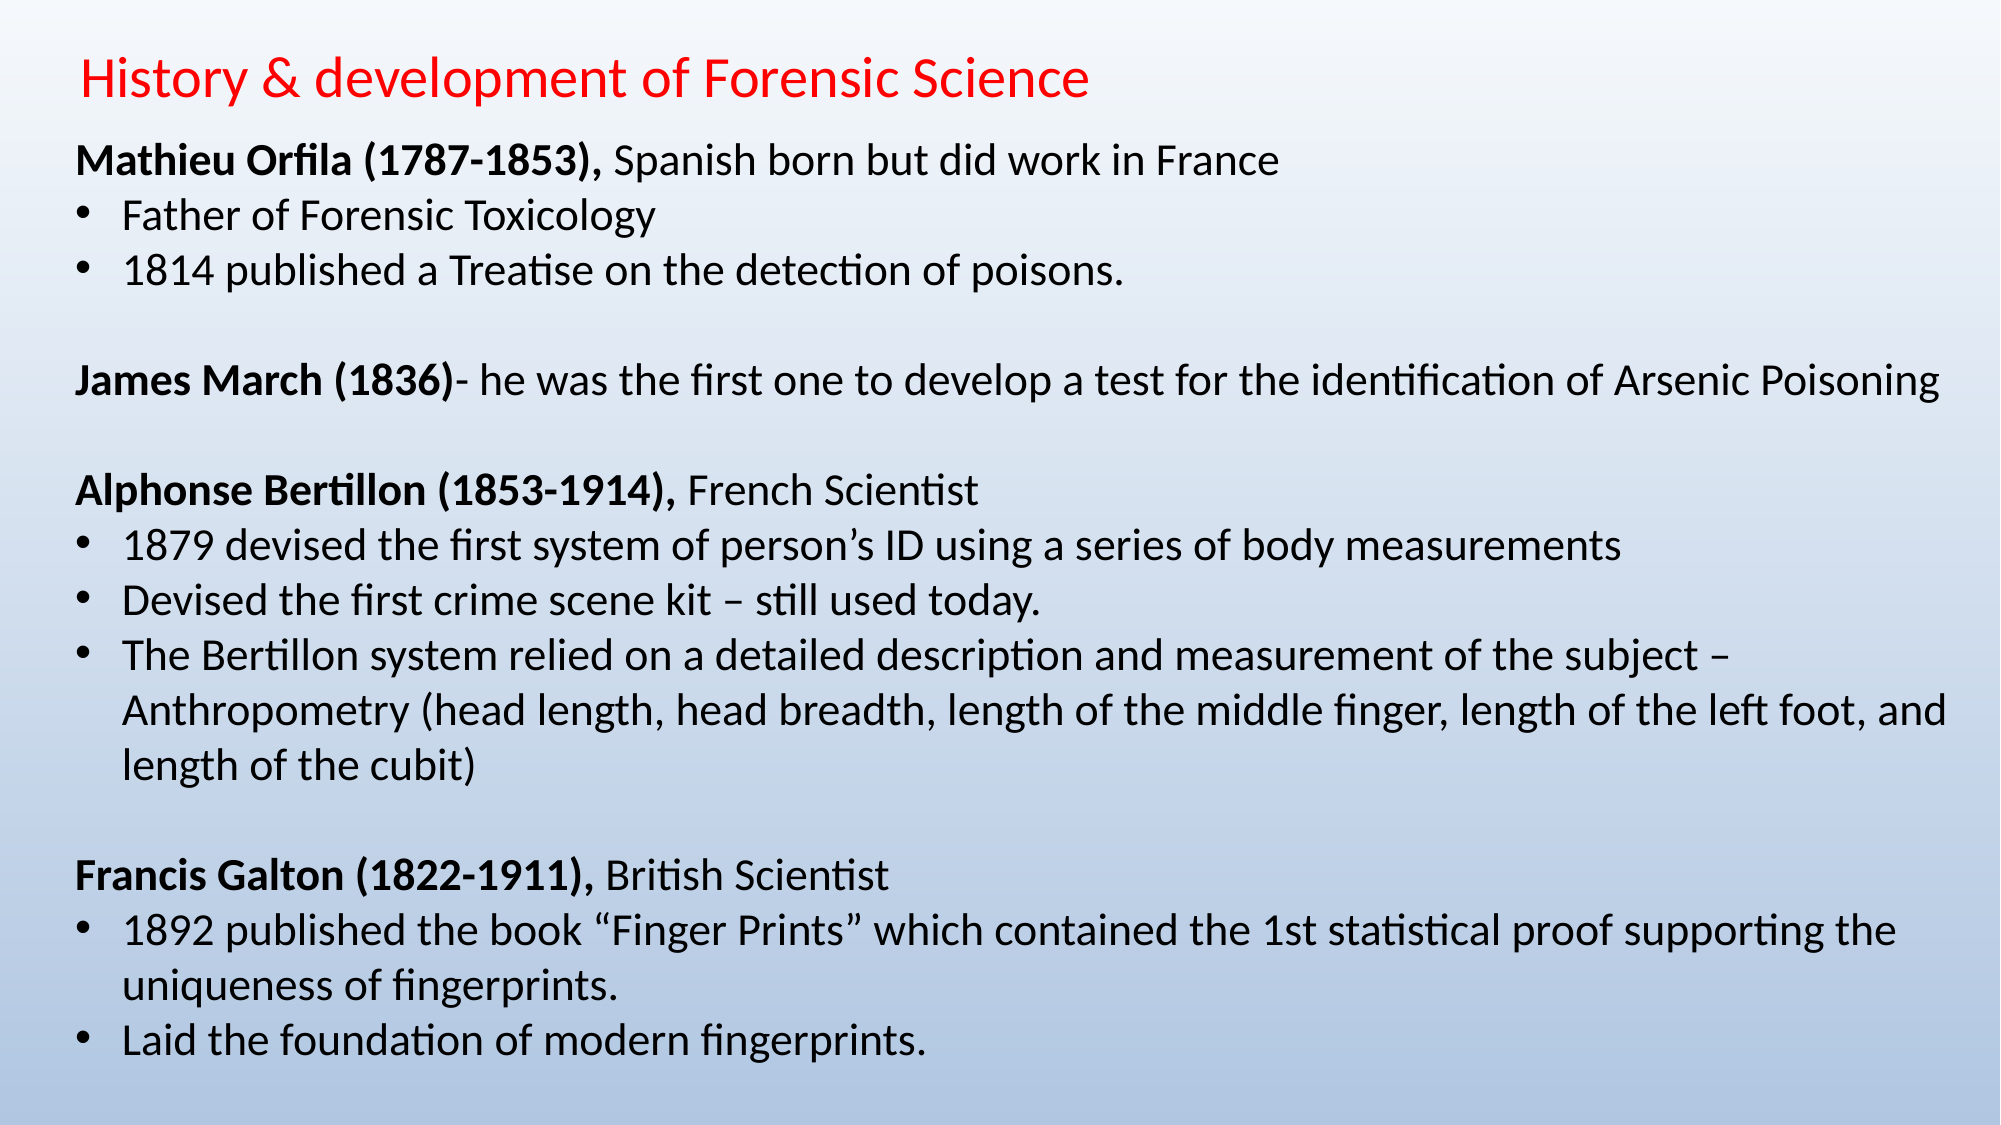

History & development of Forensic Science
Mathieu Orfila (1787-1853), Spanish born but did work in France
Father of Forensic Toxicology
1814 published a Treatise on the detection of poisons.

James March (1836)- he was the first one to develop a test for the identification of Arsenic Poisoning

Alphonse Bertillon (1853-1914), French Scientist
1879 devised the first system of person’s ID using a series of body measurements
Devised the first crime scene kit – still used today.
The Bertillon system relied on a detailed description and measurement of the subject – Anthropometry (head length, head breadth, length of the middle finger, length of the left foot, and length of the cubit)

Francis Galton (1822-1911), British Scientist
1892 published the book “Finger Prints” which contained the 1st statistical proof supporting the uniqueness of fingerprints.
Laid the foundation of modern fingerprints.